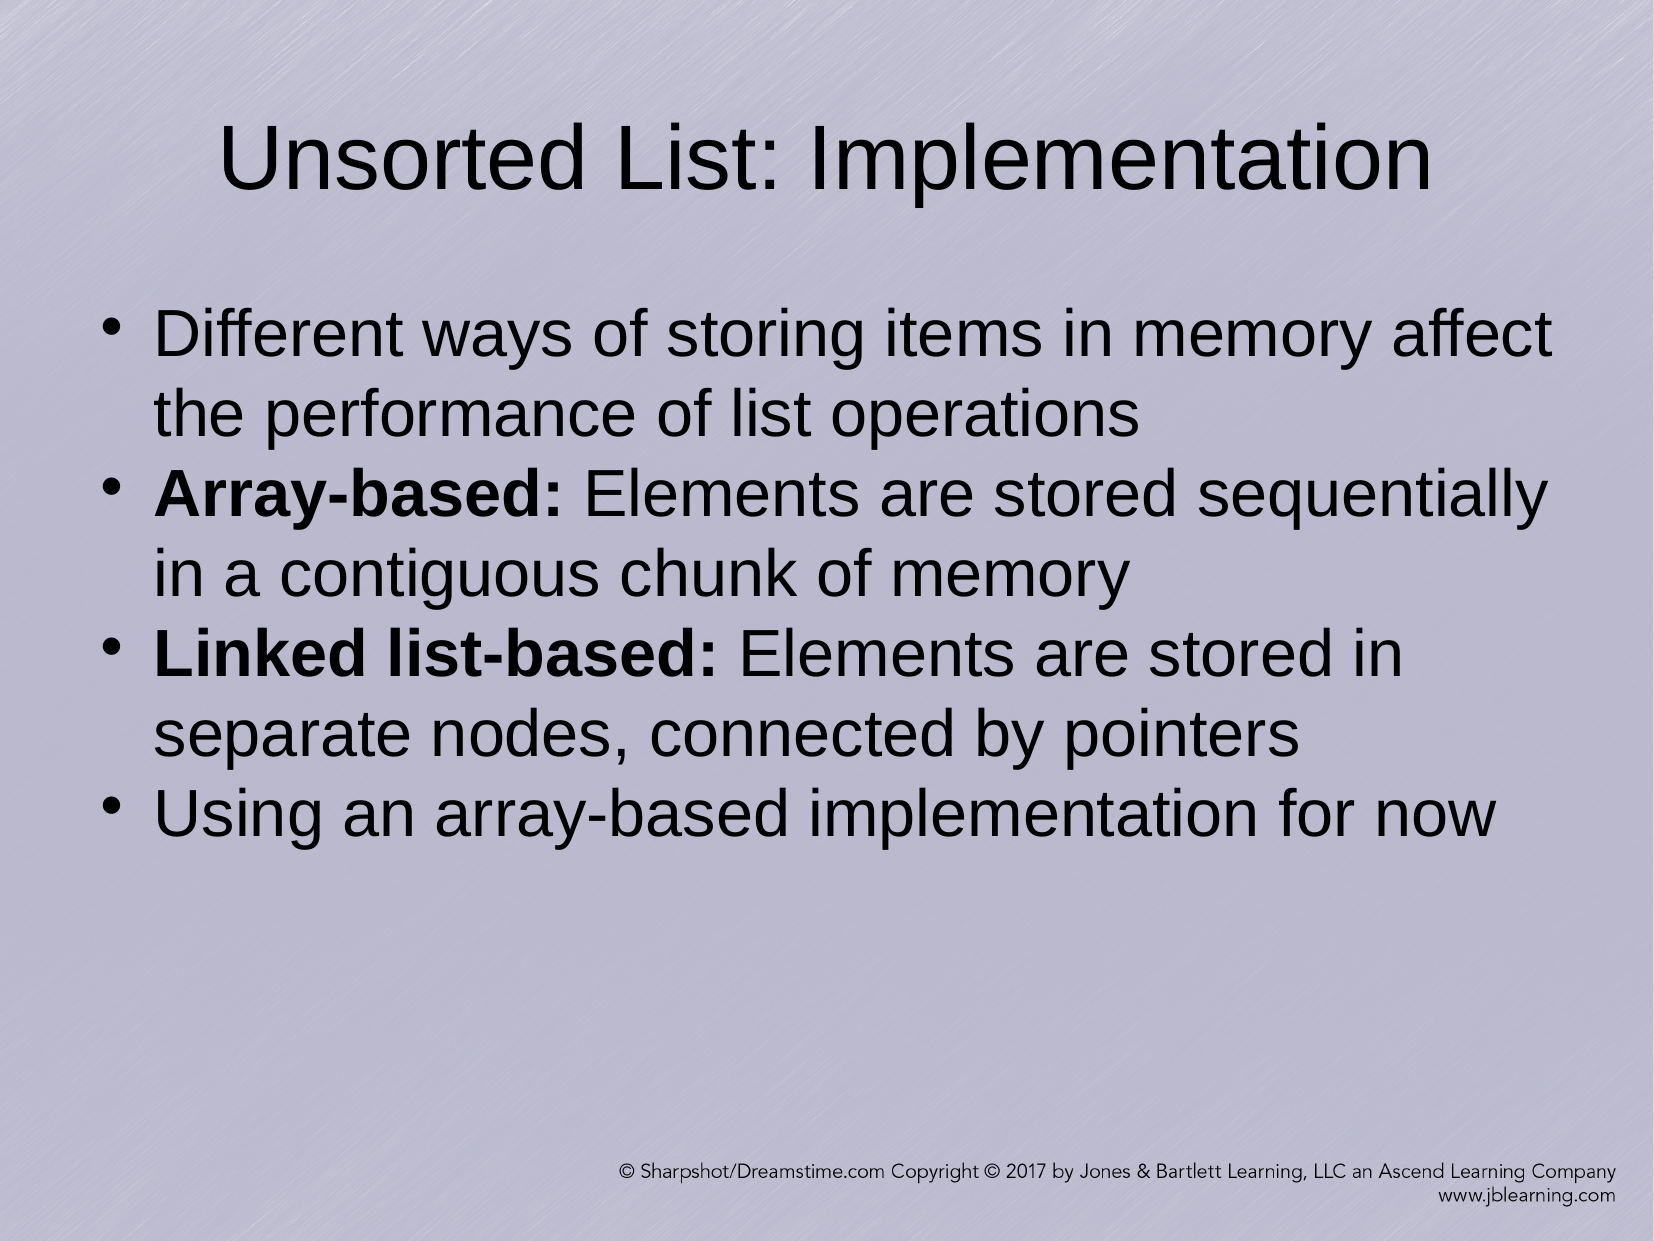

Unsorted List: Implementation
Different ways of storing items in memory affect the performance of list operations
Array-based: Elements are stored sequentially in a contiguous chunk of memory
Linked list-based: Elements are stored in separate nodes, connected by pointers
Using an array-based implementation for now